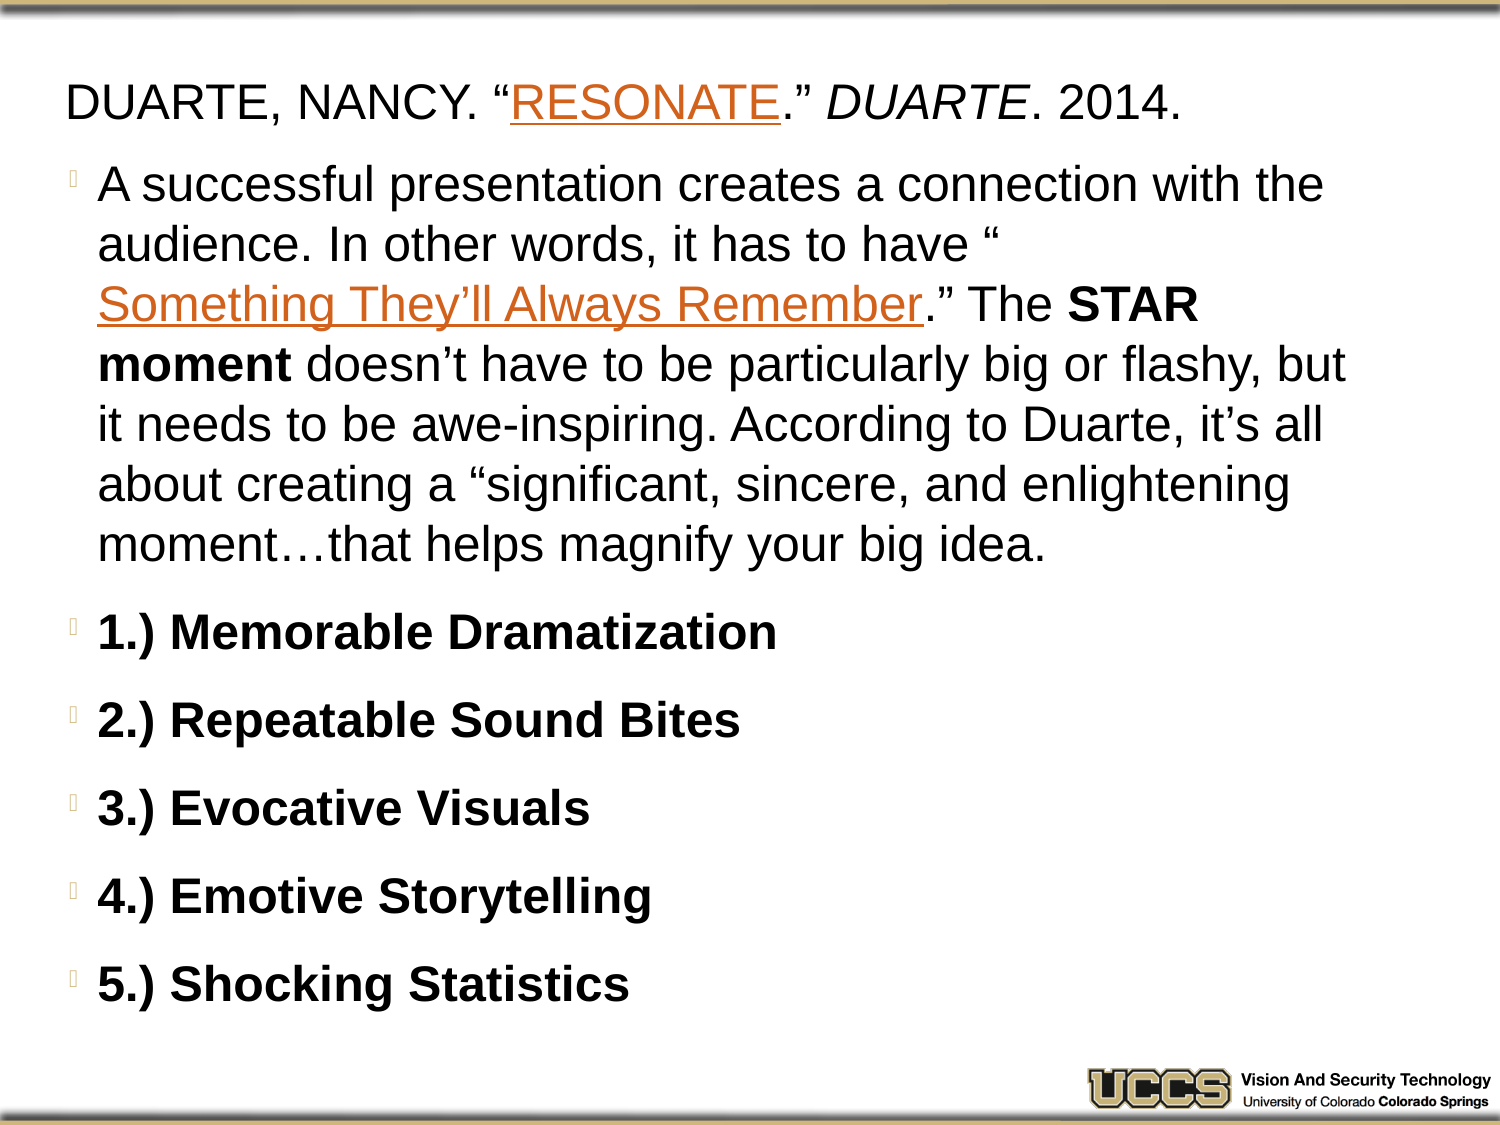

# Duarte, Nancy. “Resonate.” Duarte. 2014.
A successful presentation creates a connection with the audience. In other words, it has to have “Something They’ll Always Remember.” The STAR moment doesn’t have to be particularly big or flashy, but it needs to be awe-inspiring. According to Duarte, it’s all about creating a “significant, sincere, and enlightening moment…that helps magnify your big idea.
1.) Memorable Dramatization
2.) Repeatable Sound Bites
3.) Evocative Visuals
4.) Emotive Storytelling
5.) Shocking Statistics